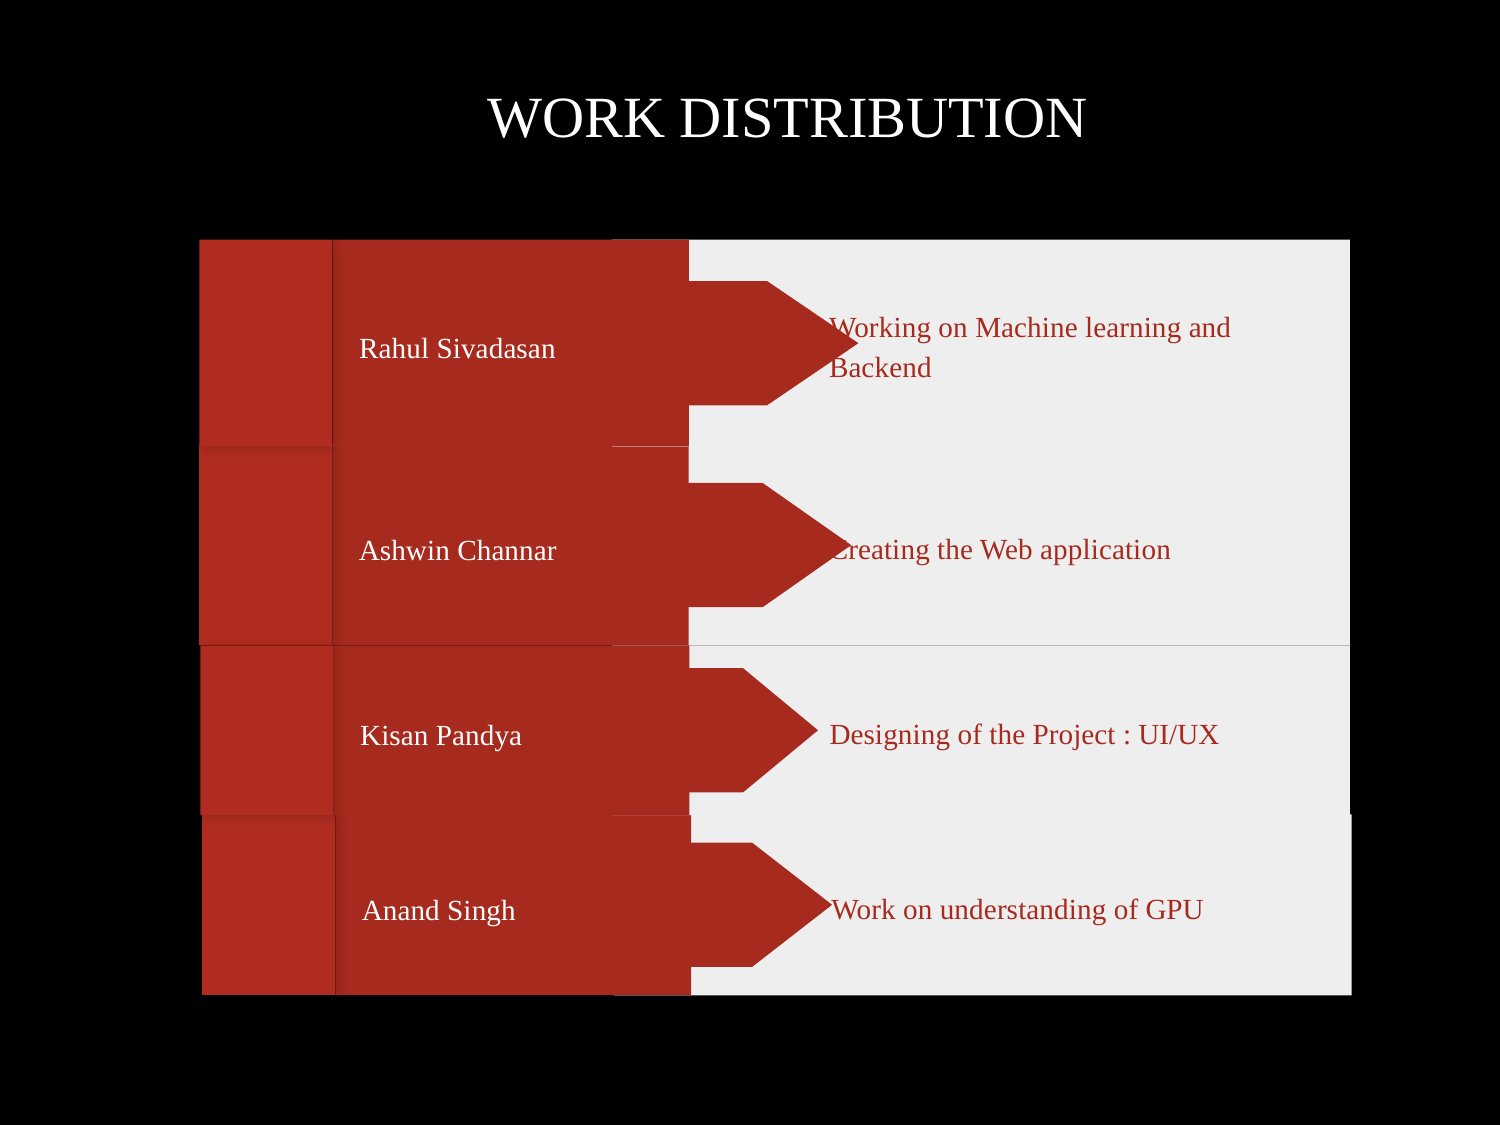

# WORK DISTRIBUTION

Working on Machine learning and Backend
Rahul Sivadasan

Creating the Web application
Ashwin Channar

Designing of the Project : UI/UX
Kisan Pandya

Work on understanding of GPU
Anand Singh